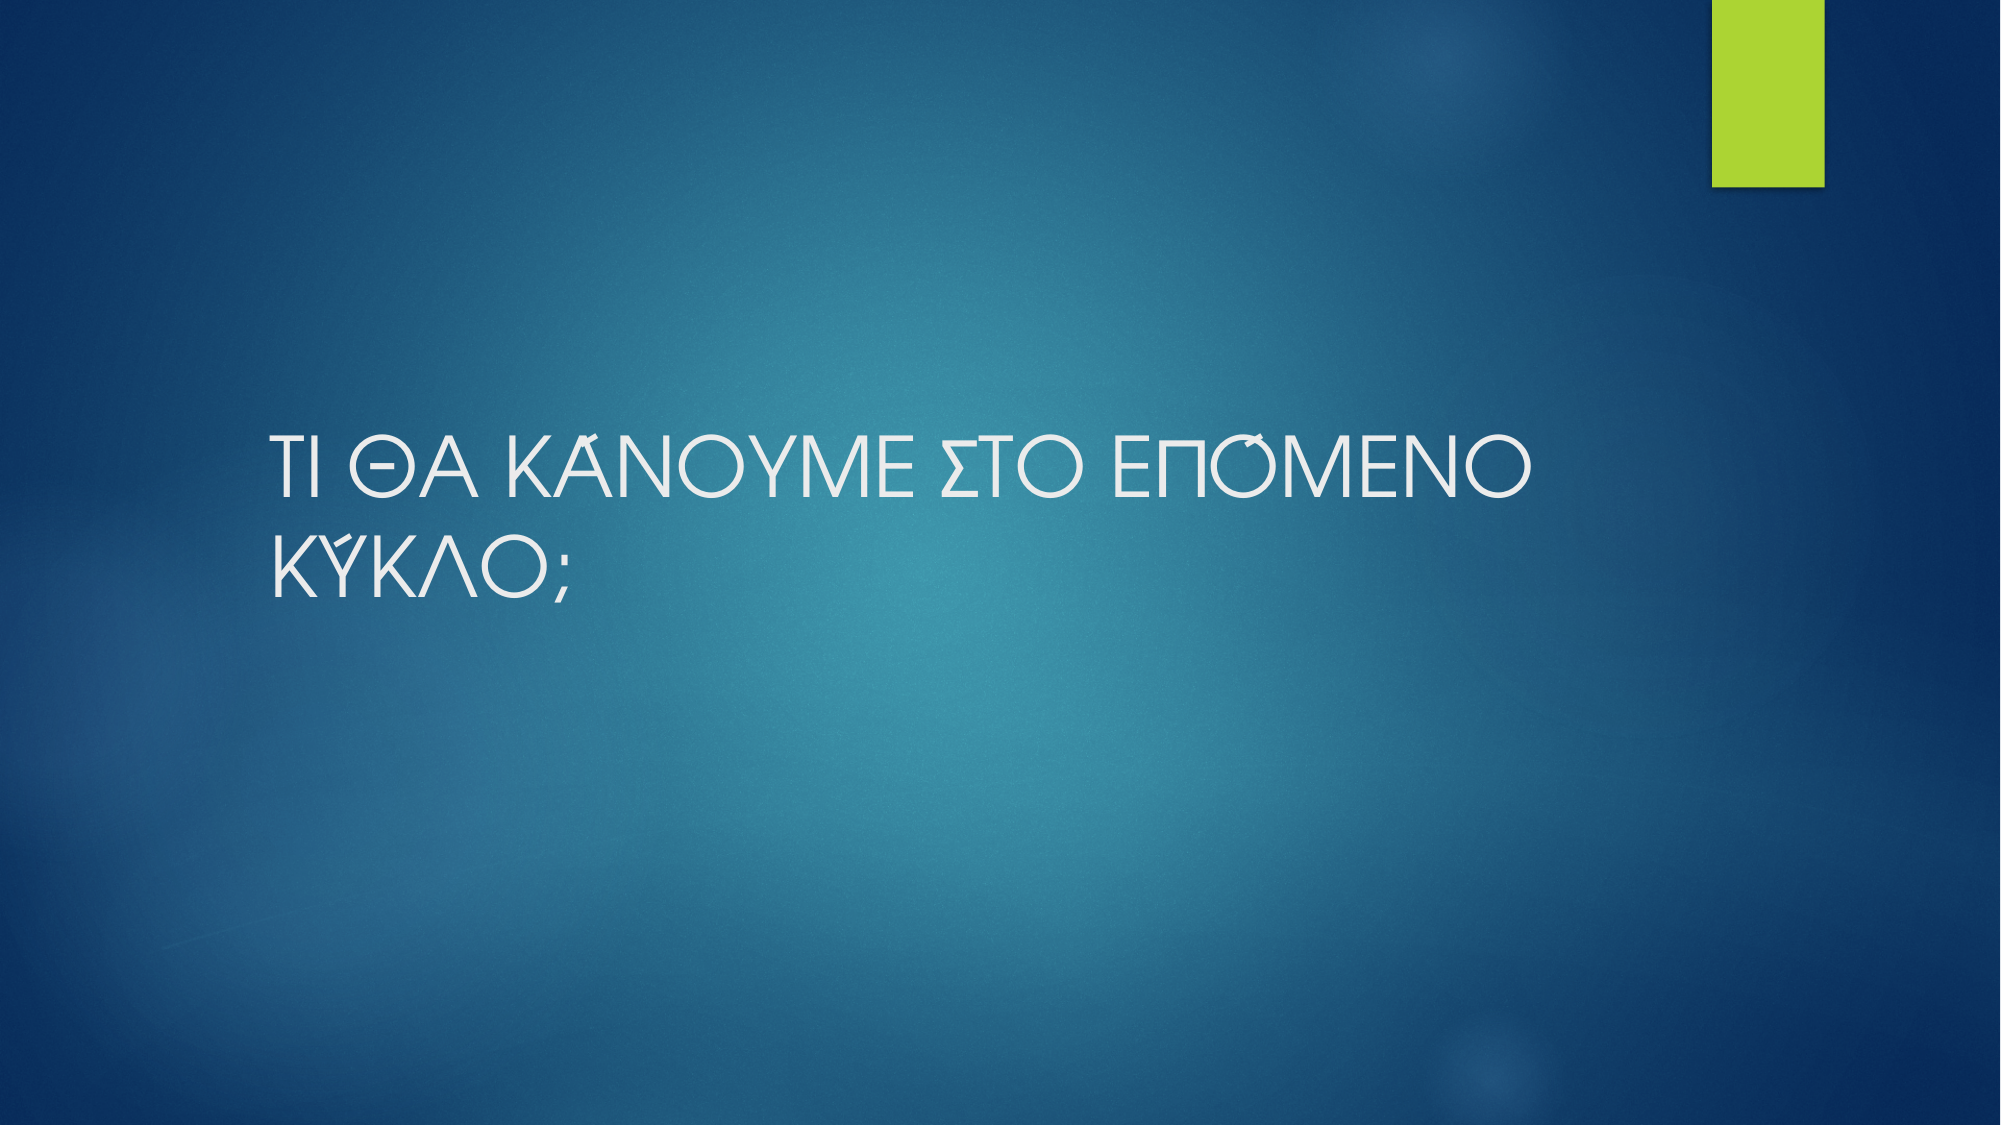

# ΤΙ ΘΑ ΚΆΝΟΥΜΕ ΣΤΟ ΕΠΌΜΕΝΟ ΚΎΚΛΟ;